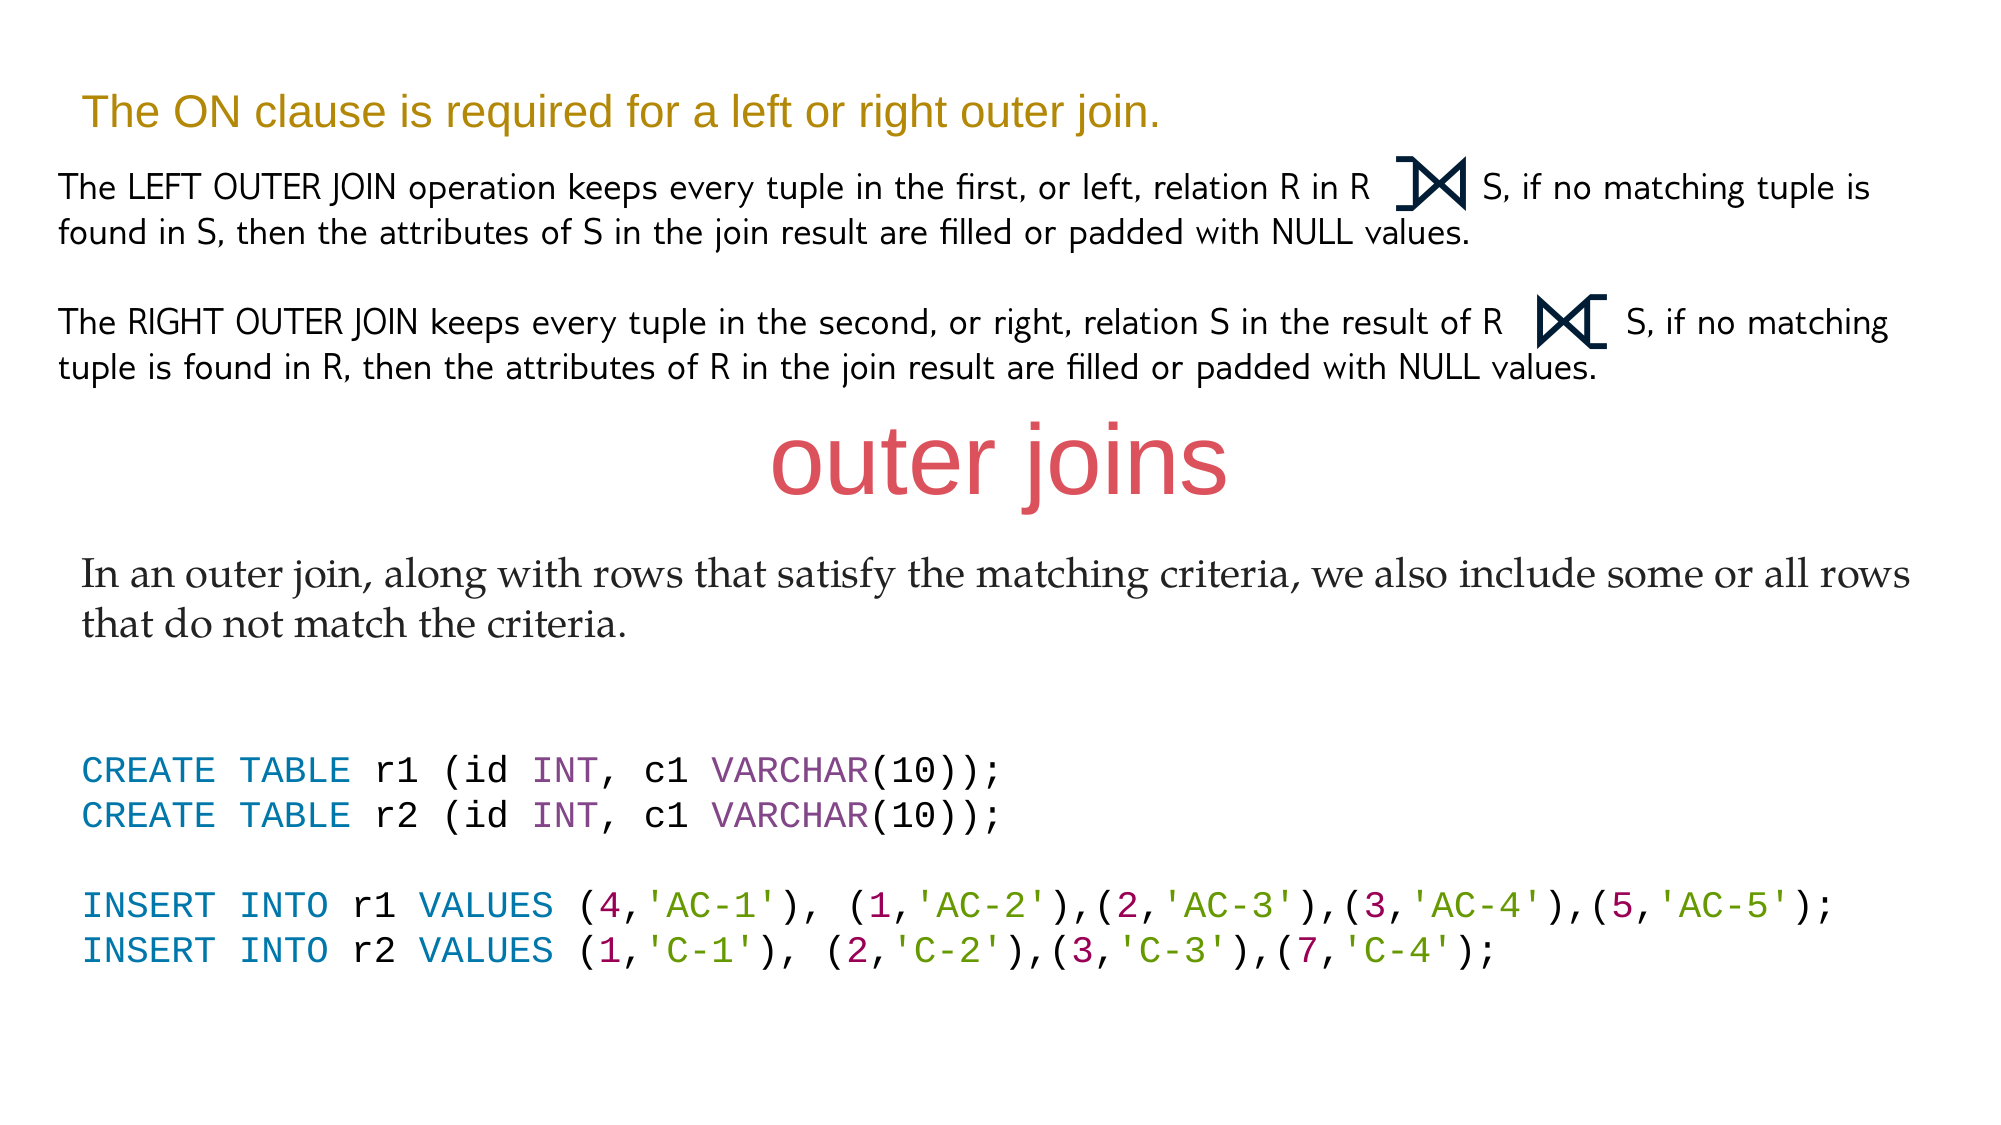

The ON clause is required for a left or right outer join.
⟕
The LEFT OUTER JOIN operation keeps every tuple in the first, or left, relation R in R          S, if no matching tuple is found in S, then the attributes of S in the join result are filled or padded with NULL values.

The RIGHT OUTER JOIN keeps every tuple in the second, or right, relation S in the result of R           S, if no matching tuple is found in R, then the attributes of R in the join result are filled or padded with NULL values.
⟖
outer joins
In an outer join, along with rows that satisfy the matching criteria, we also include some or all rows that do not match the criteria.
CREATE TABLE r1 (id INT, c1 VARCHAR(10));
CREATE TABLE r2 (id INT, c1 VARCHAR(10));

INSERT INTO r1 VALUES (4,'AC-1'), (1,'AC-2'),(2,'AC-3'),(3,'AC-4'),(5,'AC-5');
INSERT INTO r2 VALUES (1,'C-1'), (2,'C-2'),(3,'C-3'),(7,'C-4');